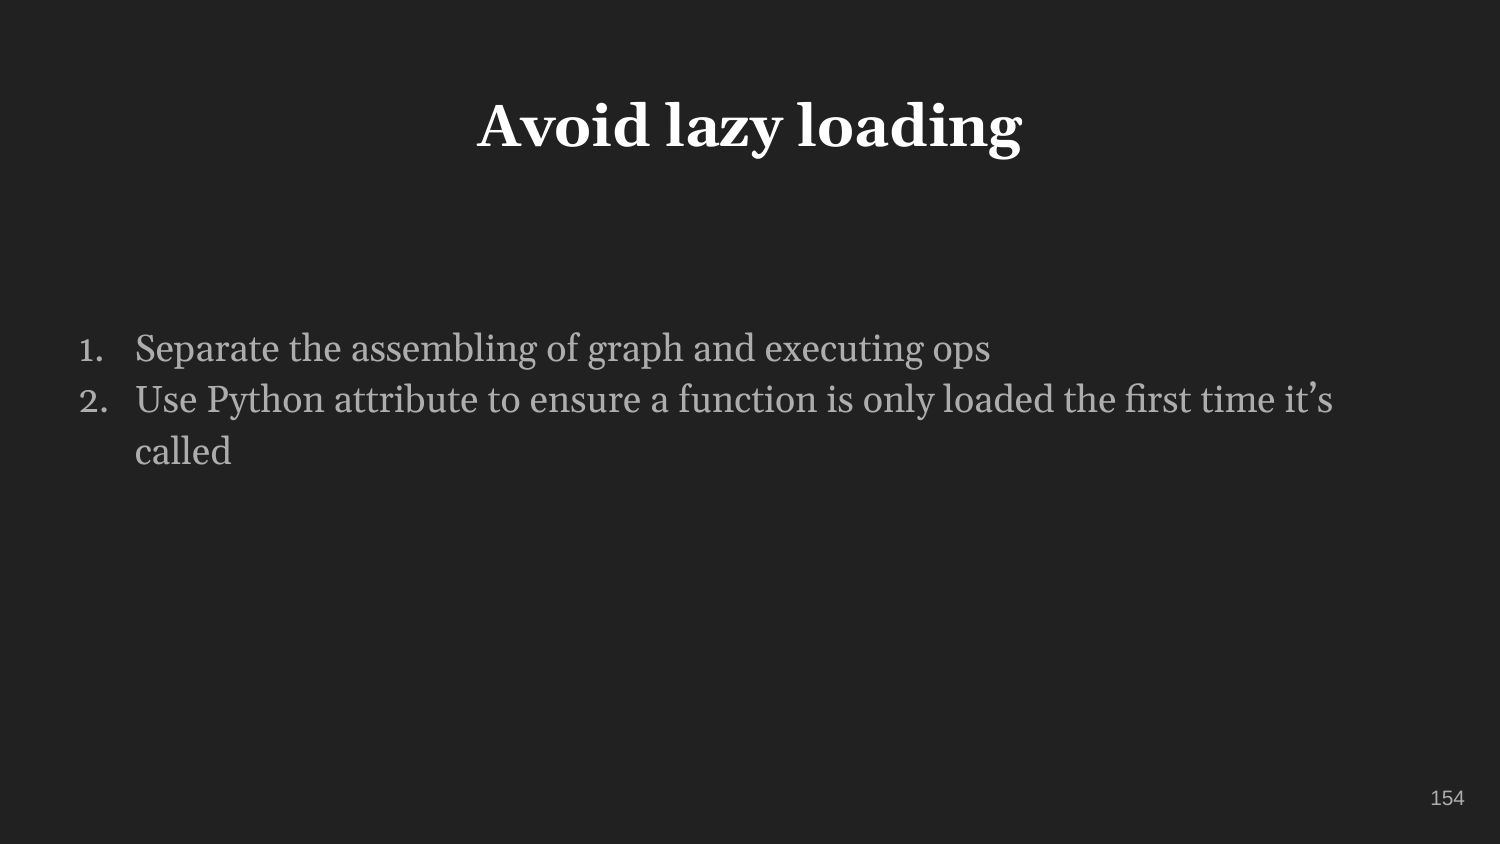

# Avoid lazy loading
Separate the assembling of graph and executing ops
Use Python attribute to ensure a function is only loaded the first time it’s called

154